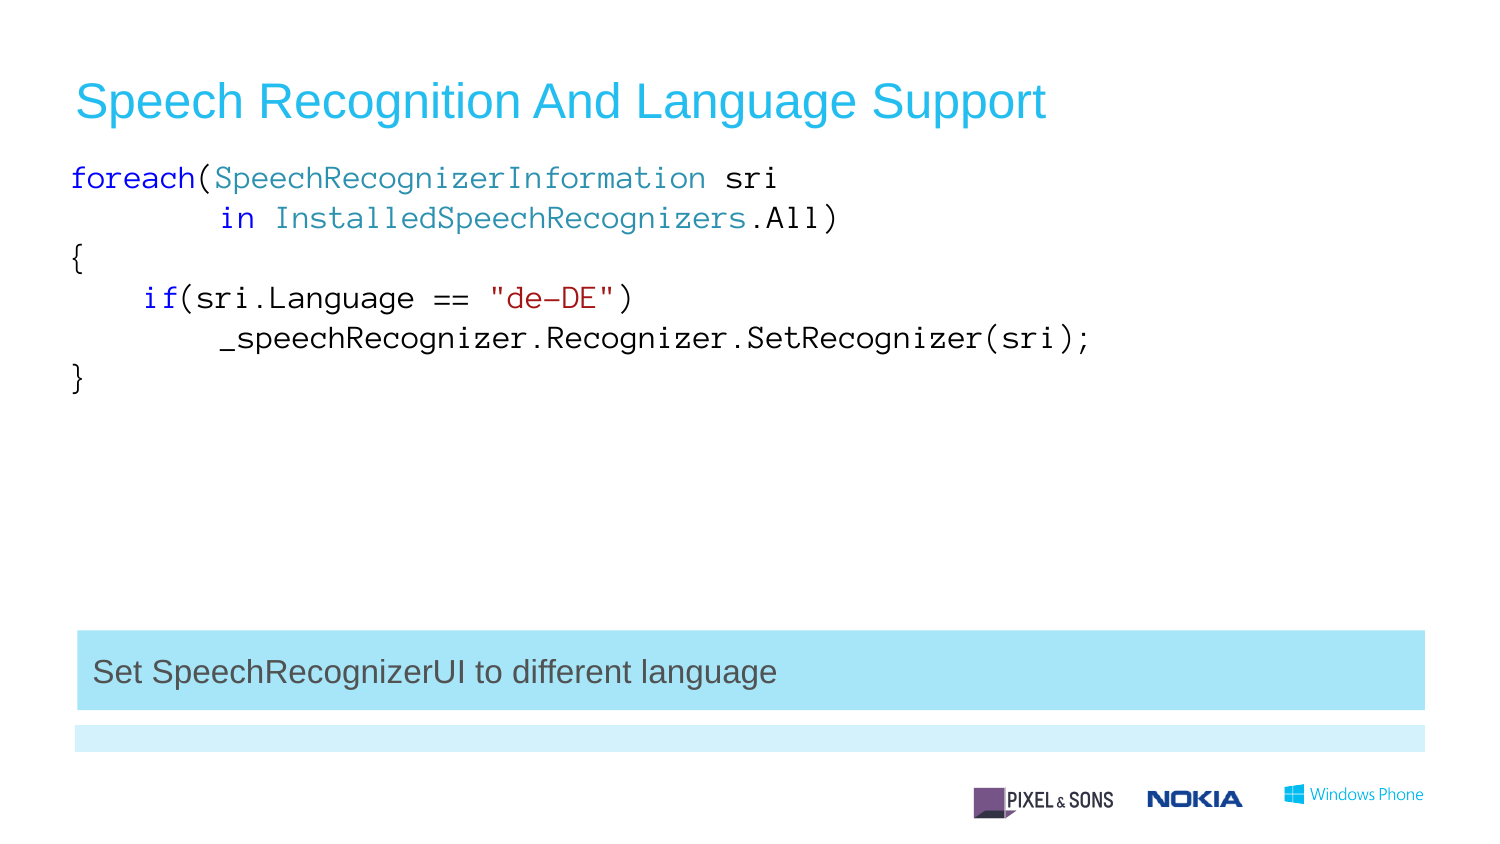

# Speech Recognition And Language Support
foreach(SpeechRecognizerInformation sri
	in InstalledSpeechRecognizers.All)
{
    if(sri.Language == "de-DE")
	_speechRecognizer.Recognizer.SetRecognizer(sri);
}
Set SpeechRecognizerUI to different language